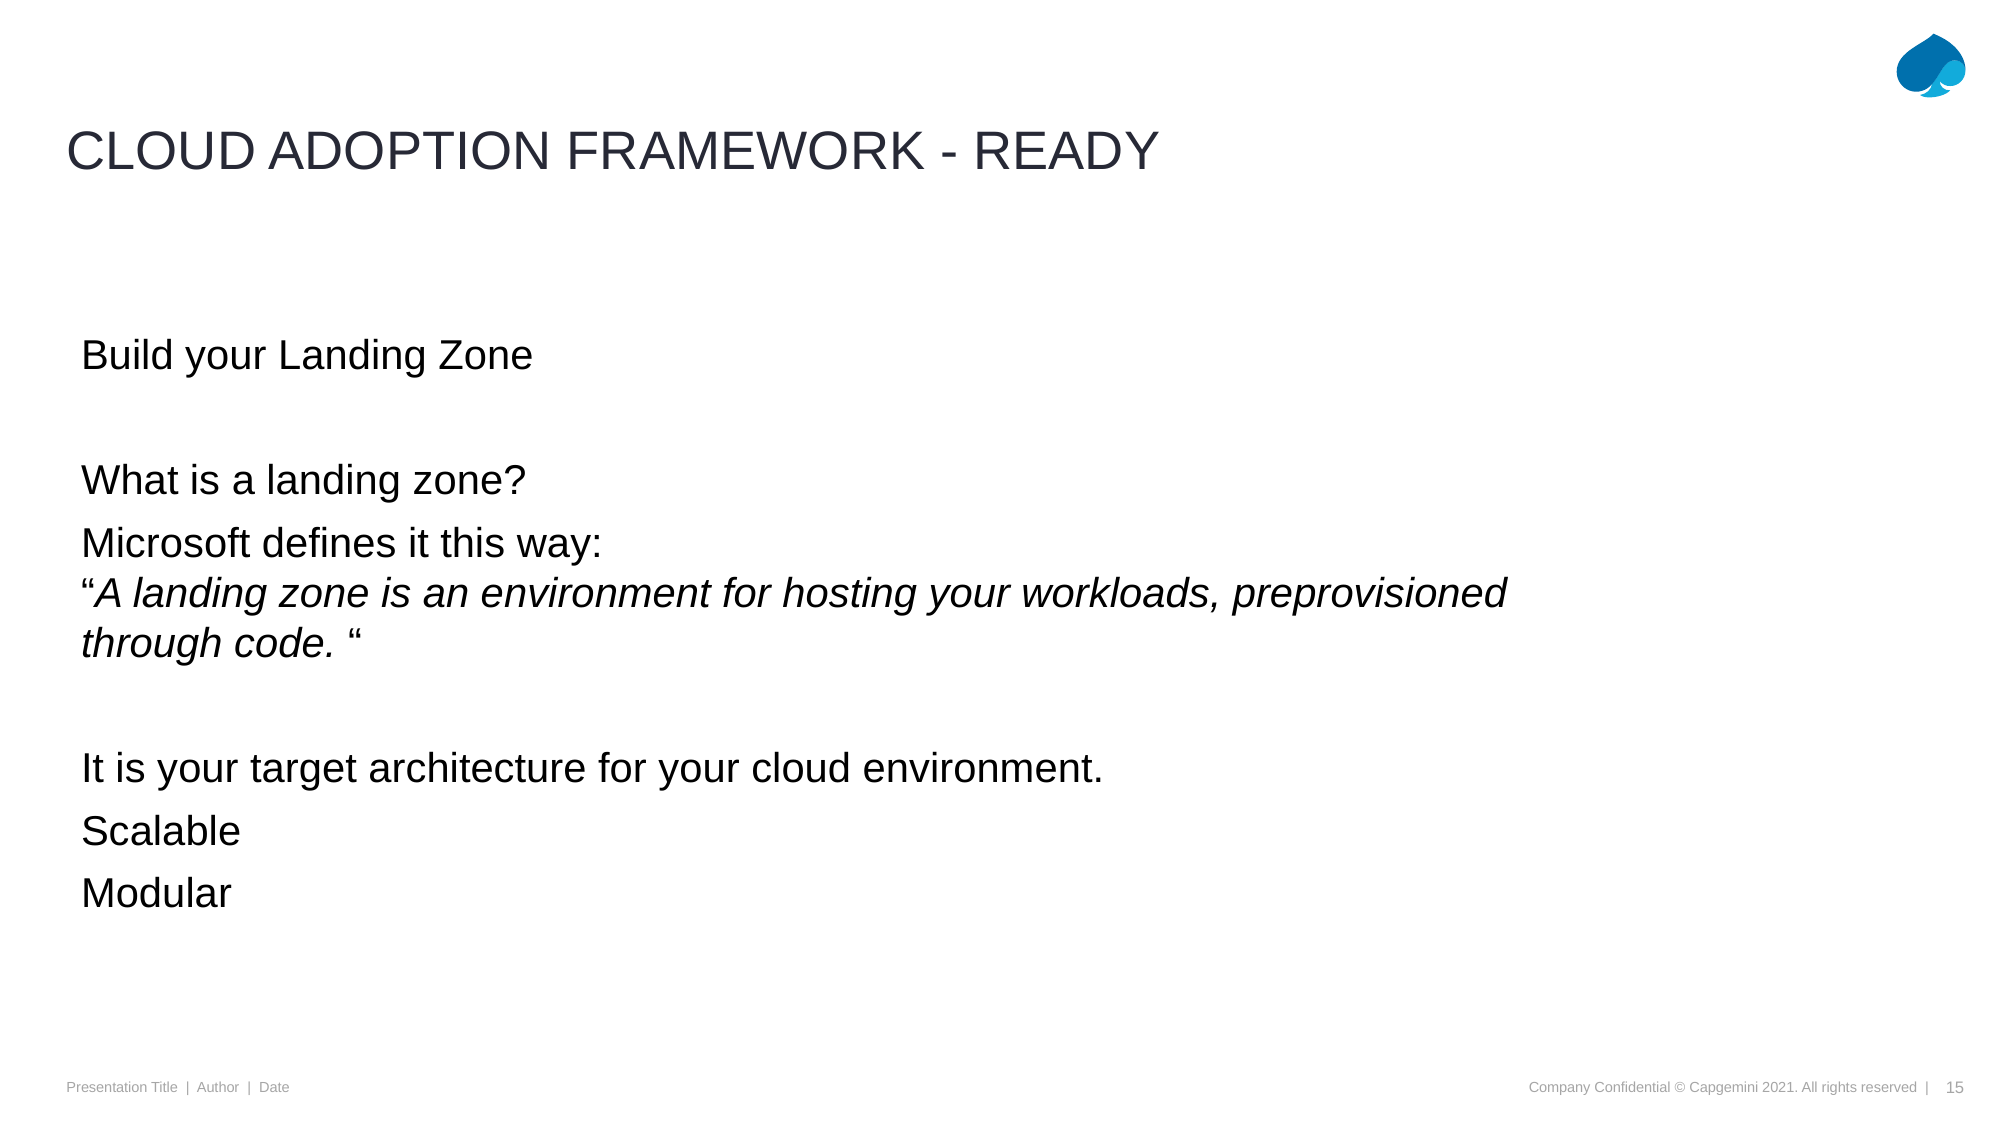

# Cloud adoption framework - READY
Build your Landing Zone

What is a landing zone?
Microsoft defines it this way:
“A landing zone is an environment for hosting your workloads, preprovisioned through code. “

It is your target architecture for your cloud environment.
Scalable
Modular